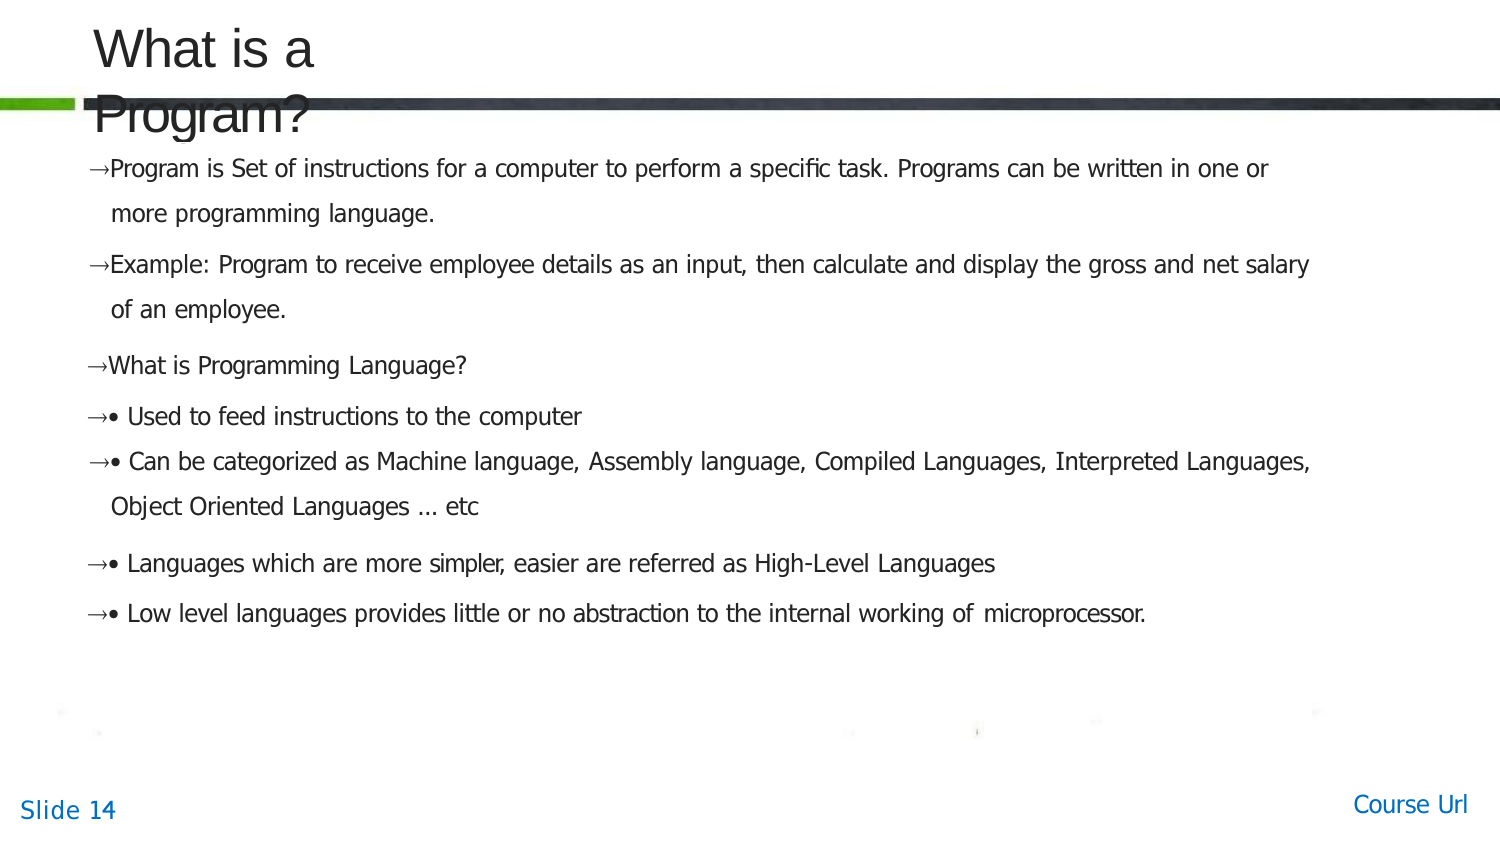

# What is a Program?

→Program is Set of instructions for a computer to perform a specific task. Programs can be written in one or  more programming language.
→Example: Program to receive employee details as an input, then calculate and display the gross and net salary  of an employee.

→What is Programming Language?
→• Used to feed instructions to the computer
→• Can be categorized as Machine language, Assembly language, Compiled Languages, Interpreted Languages,  Object Oriented Languages … etc

→• Languages which are more simpler, easier are referred as High-Level Languages
→• Low level languages provides little or no abstraction to the internal working of microprocessor.

Course Url
Slide 14